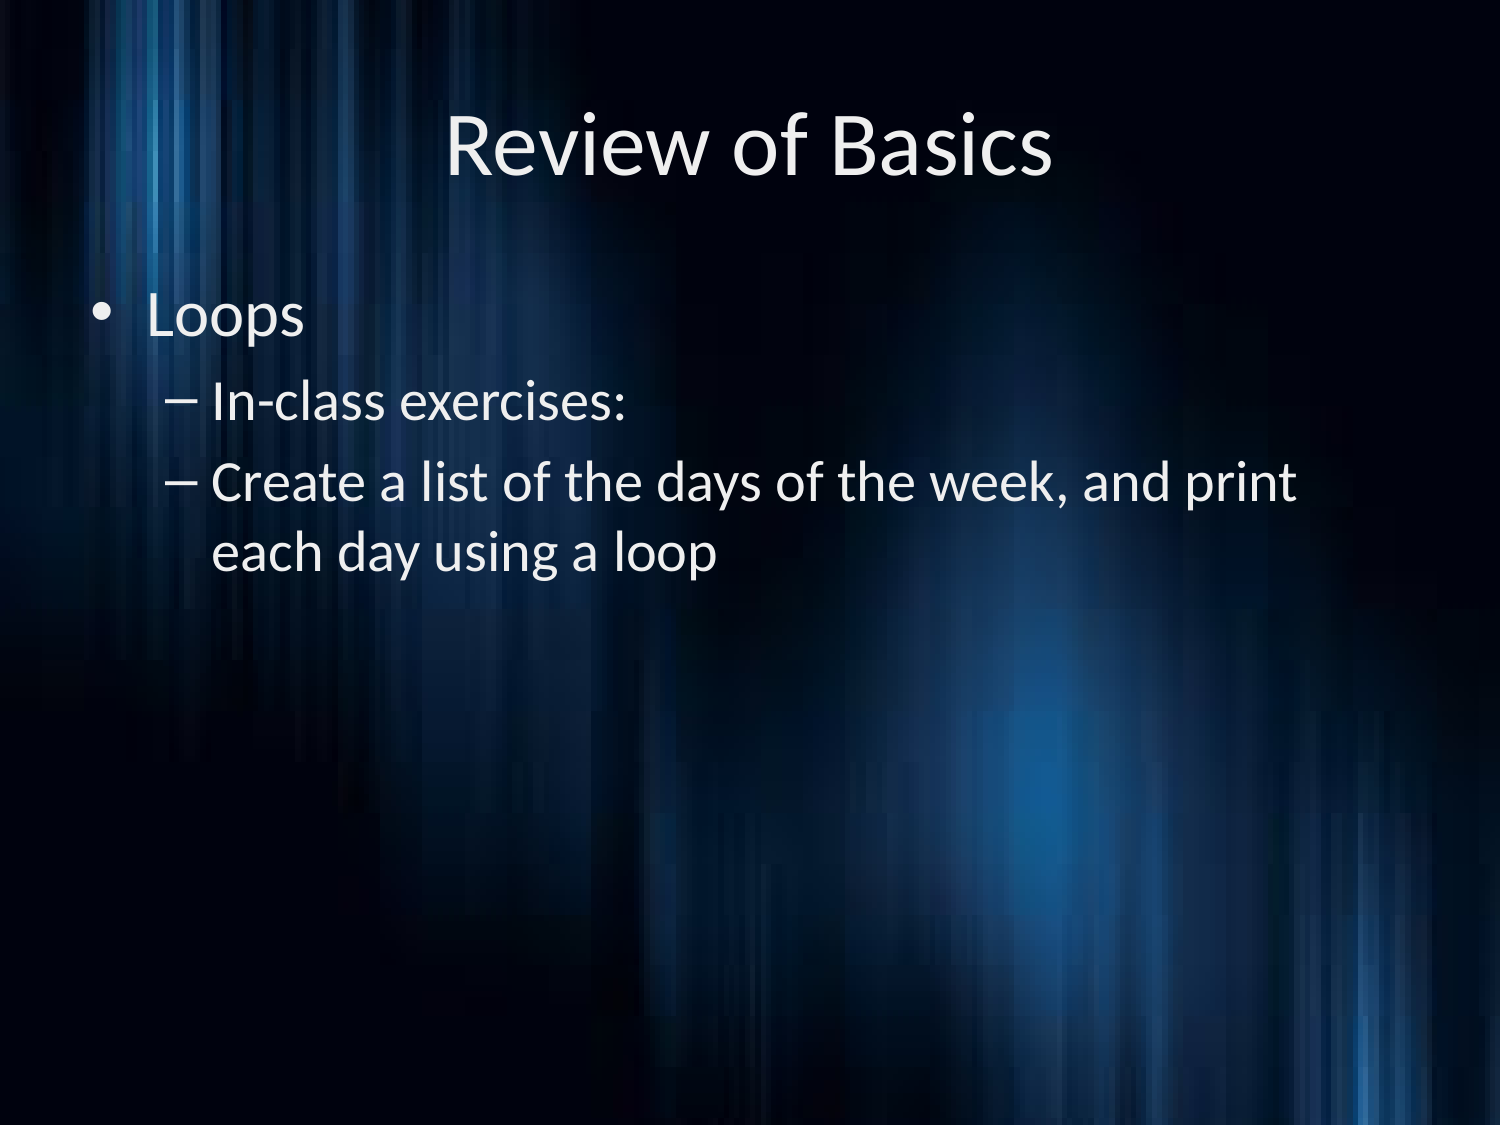

# Review of Basics
Loops
In-class exercises:
Create a list of the days of the week, and print each day using a loop